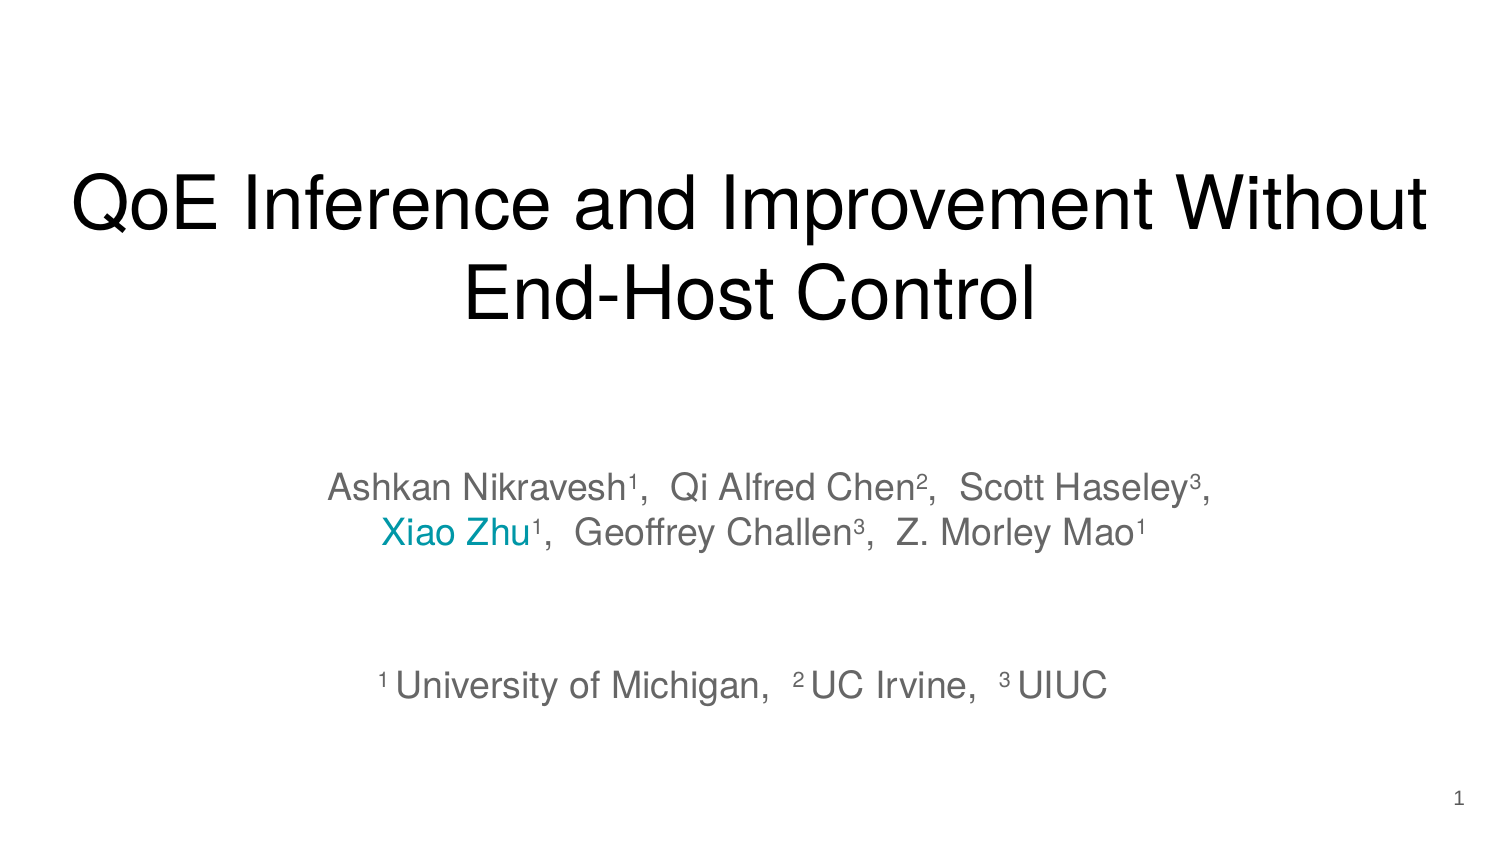

# QoE Inference and Improvement Without End-Host Control
Ashkan Nikravesh1,  Qi Alfred Chen2,  Scott Haseley3, Xiao Zhu1,  Geoffrey Challen3,  Z. Morley Mao1
1 University of Michigan,  2 UC Irvine,  3 UIUC
1